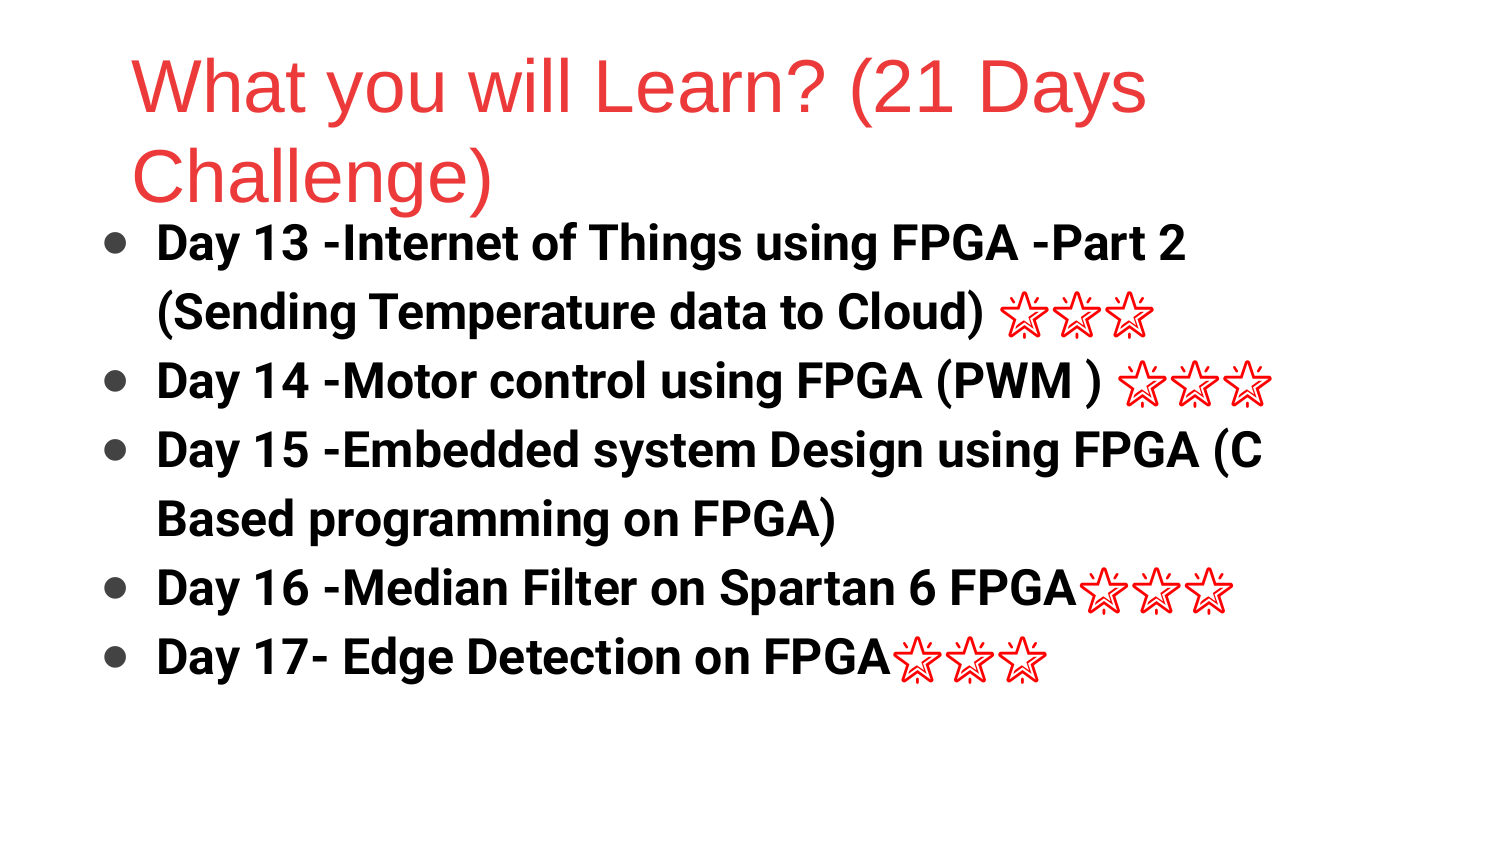

# What you will Learn? (21 Days Challenge)
Day 13 -Internet of Things using FPGA -Part 2 (Sending Temperature data to Cloud) 🌟🌟🌟
Day 14 -Motor control using FPGA (PWM ) 🌟🌟🌟
Day 15 -Embedded system Design using FPGA (C Based programming on FPGA)
Day 16 -Median Filter on Spartan 6 FPGA🌟🌟🌟
Day 17- Edge Detection on FPGA🌟🌟🌟